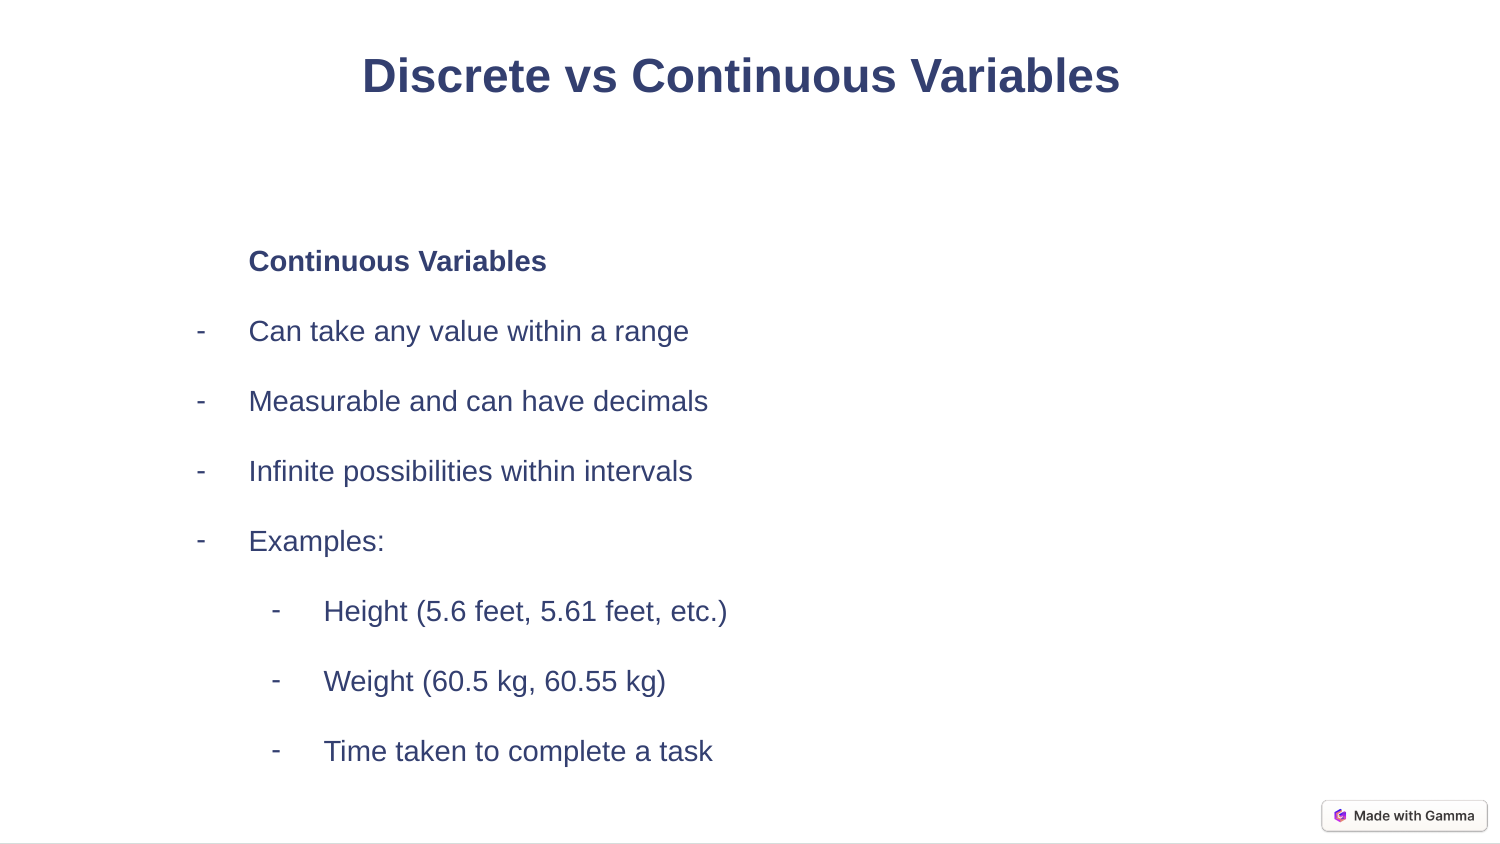

Discrete vs Continuous Variables
Continuous Variables
Can take any value within a range
Measurable and can have decimals
Infinite possibilities within intervals
Examples:
Height (5.6 feet, 5.61 feet, etc.)
Weight (60.5 kg, 60.55 kg)
Time taken to complete a task